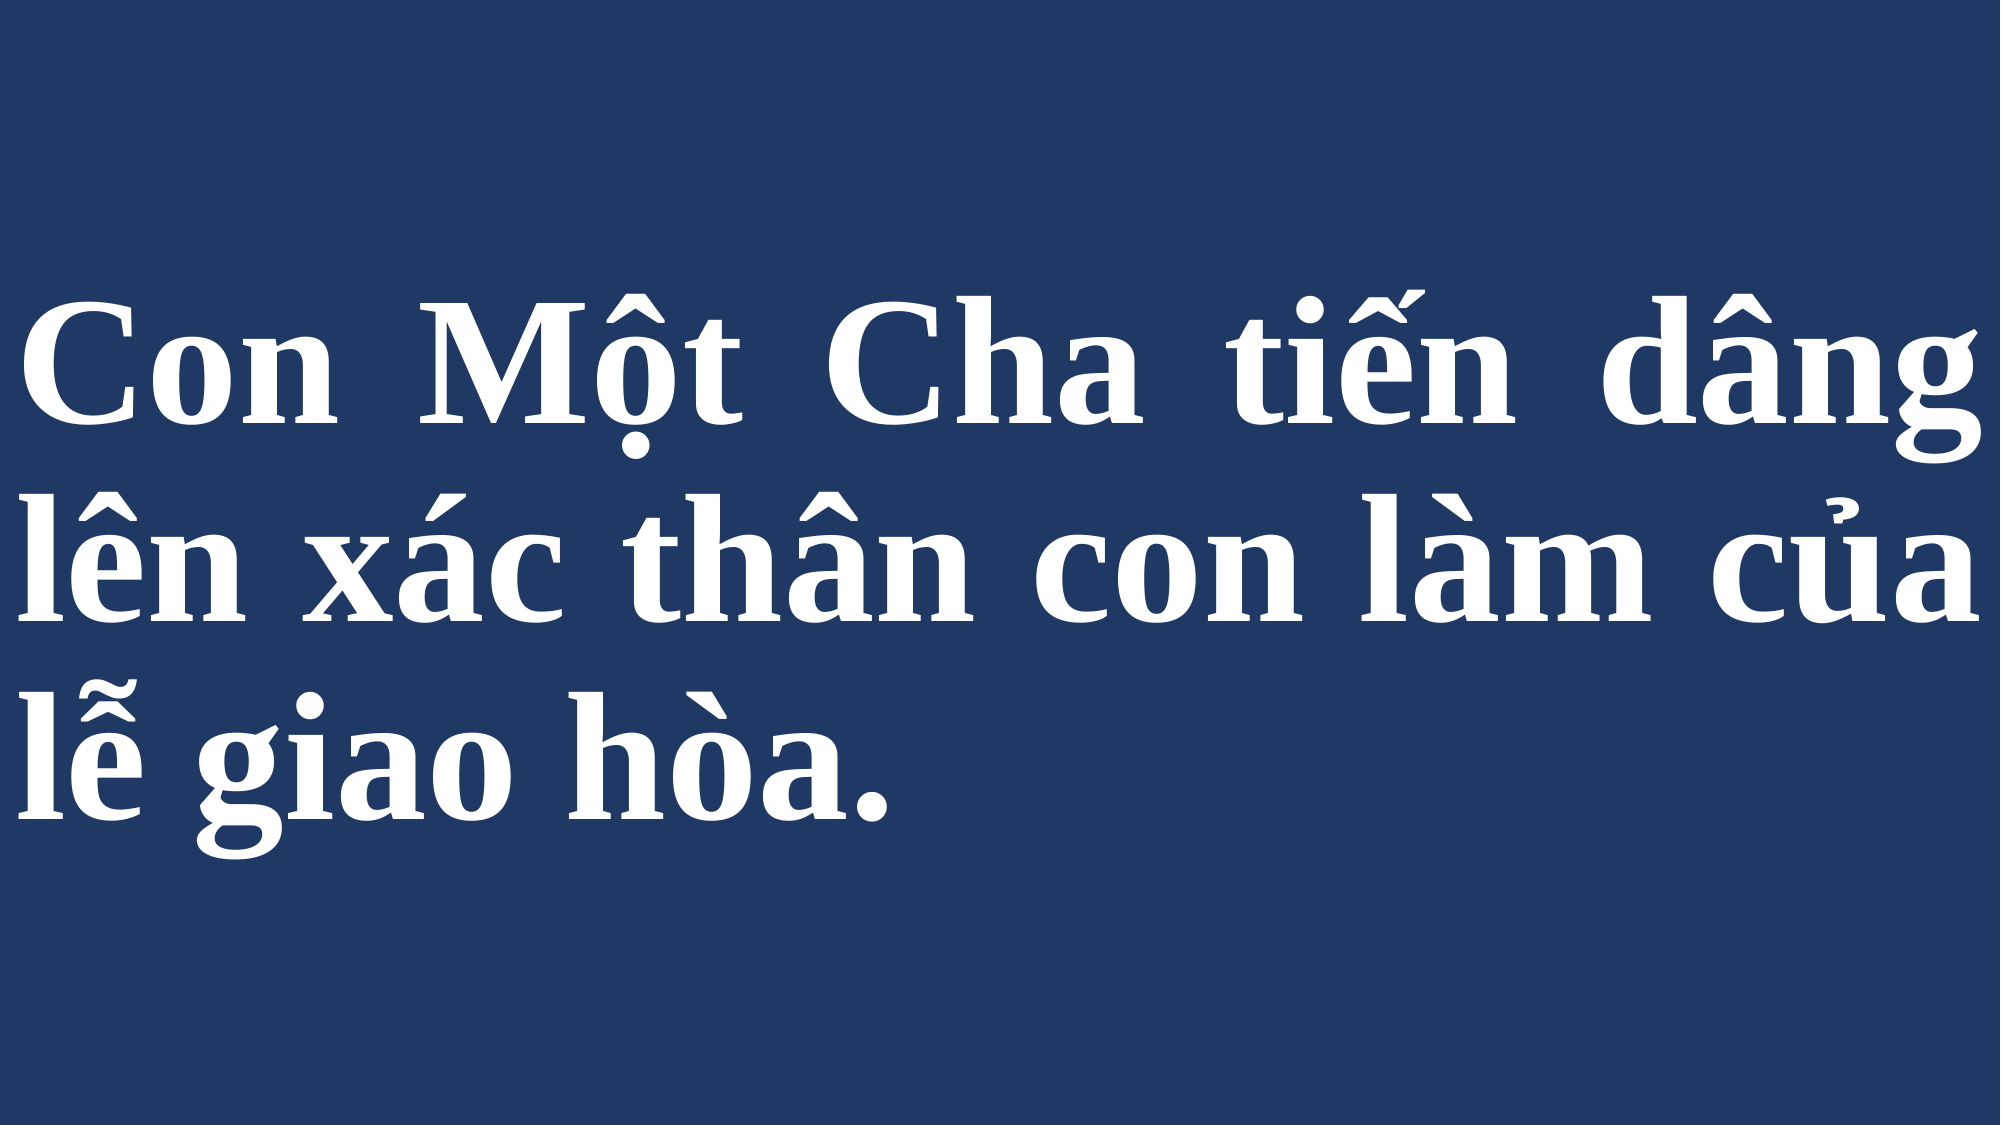

# Con Một Cha tiến dâng lên xác thân con làm của lễ giao hòa.